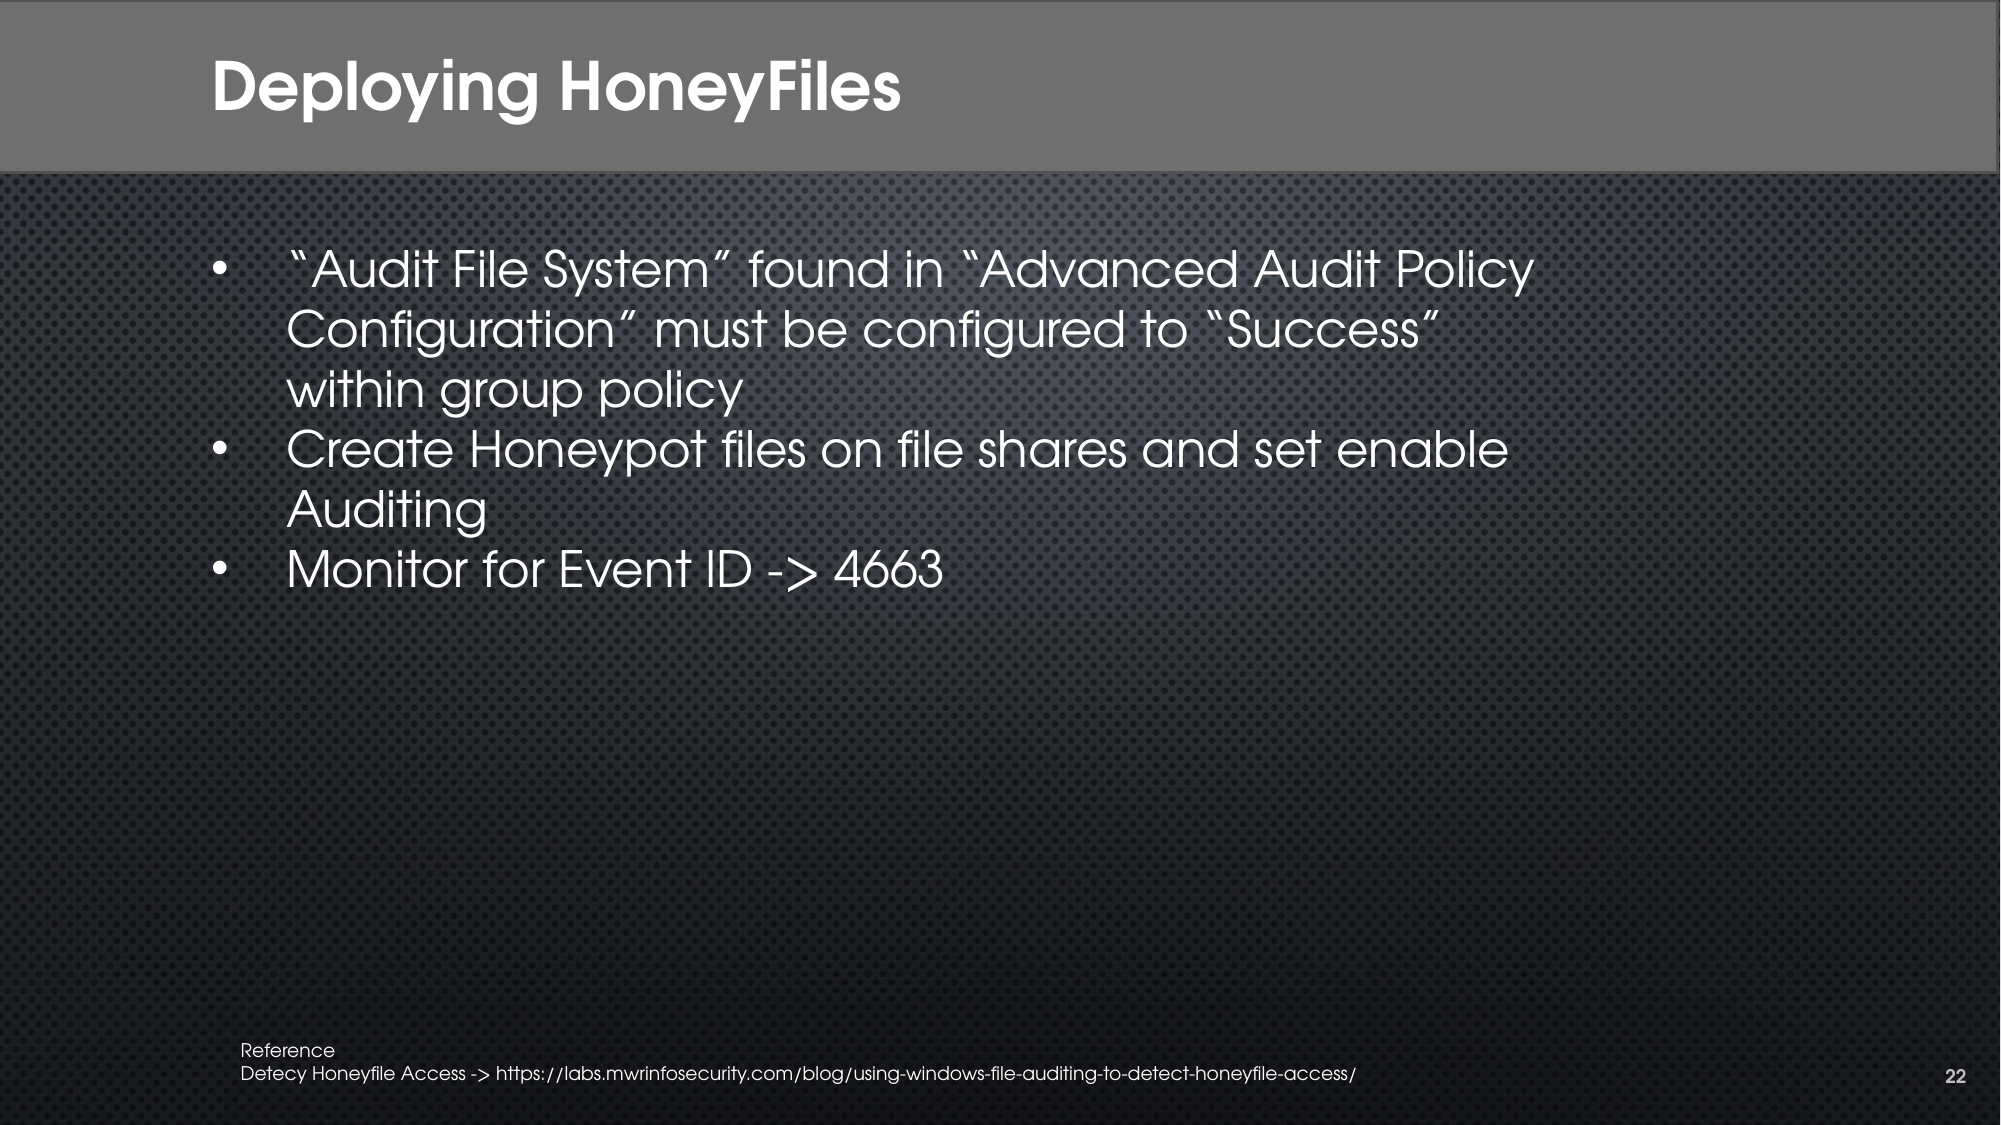

Deploying HoneyFiles
“Audit File System” found in “Advanced Audit Policy Configuration” must be configured to “Success” within group policy
Create Honeypot files on file shares and set enable Auditing
Monitor for Event ID -> 4663

Reference
Detecy Honeyfile Access -> https://labs.mwrinfosecurity.com/blog/using-windows-file-auditing-to-detect-honeyfile-access/
22